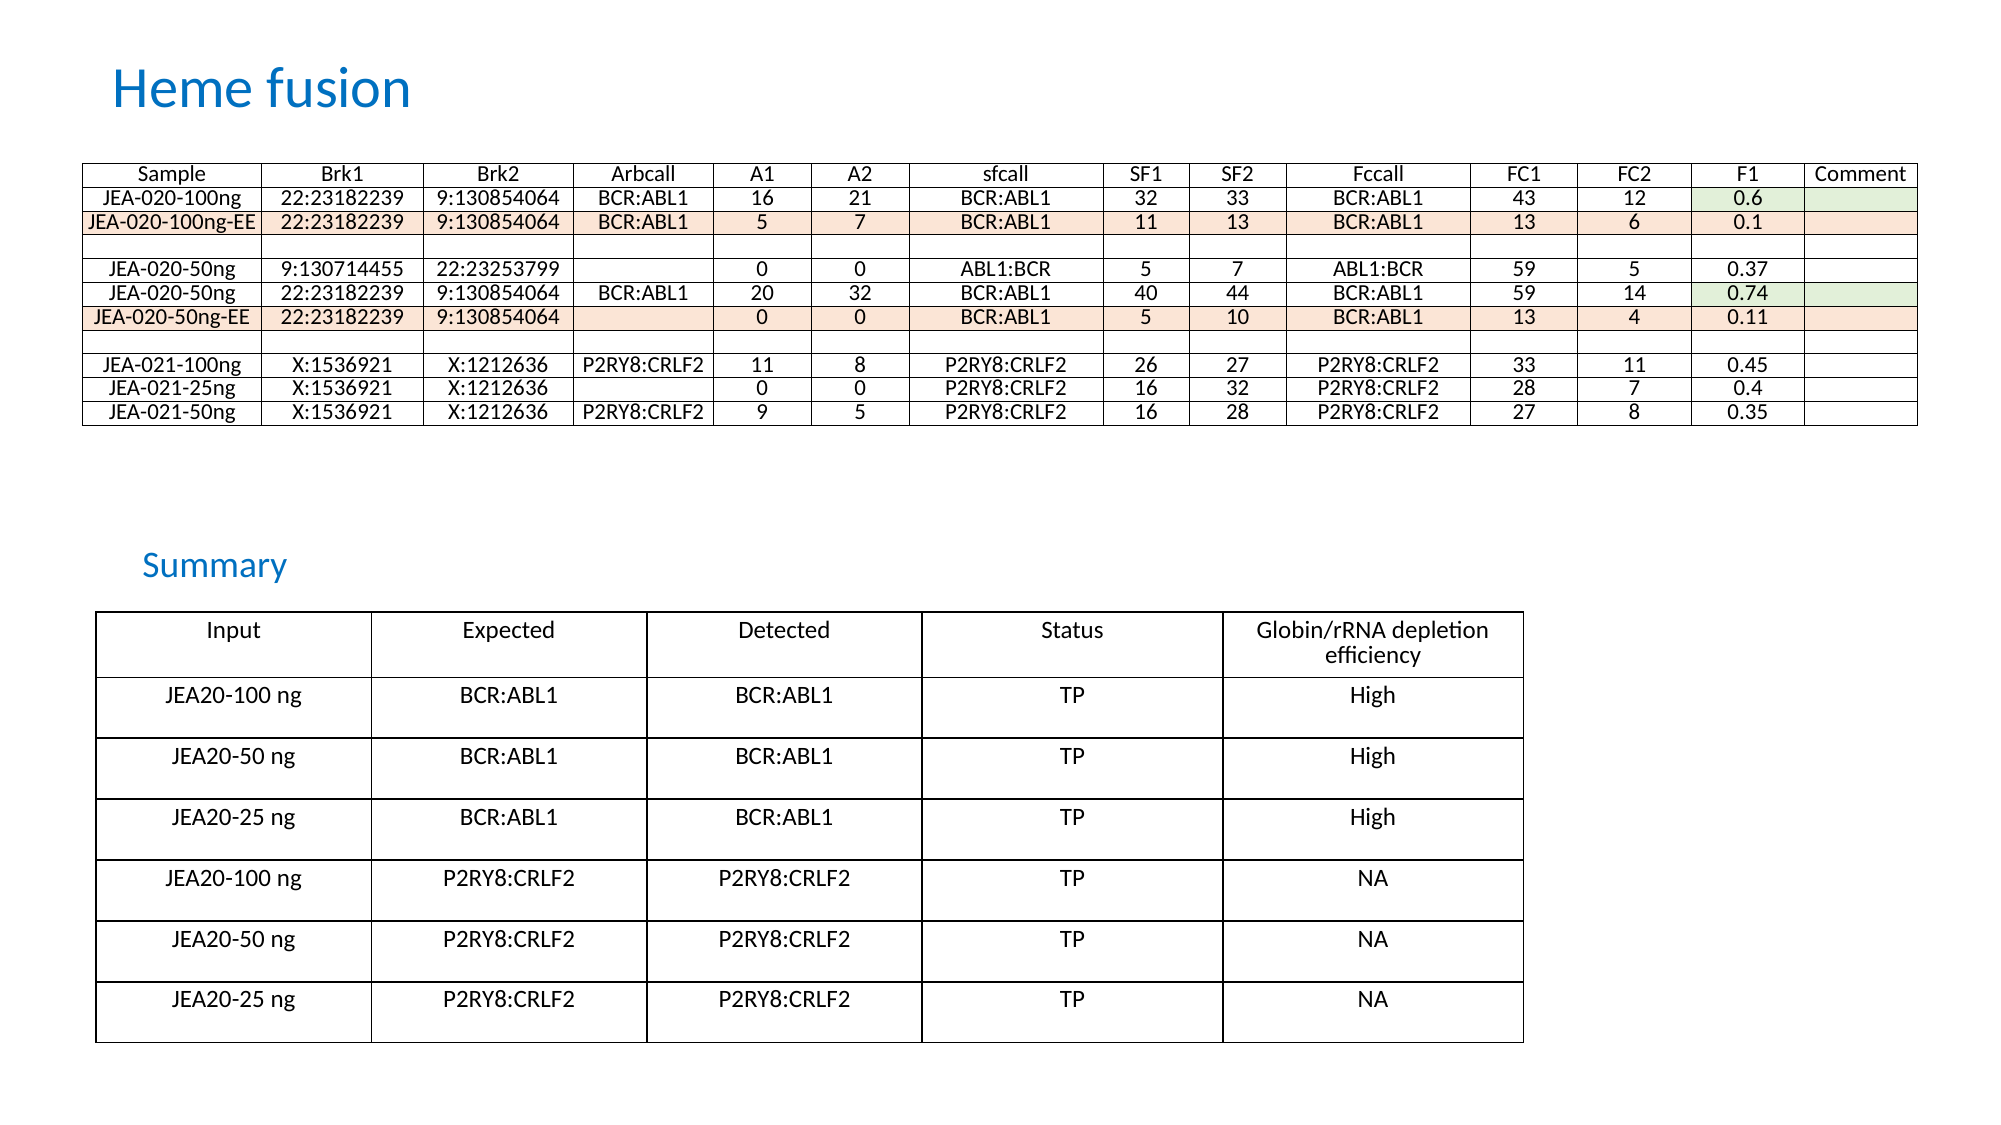

Heme fusion
| Sample | Brk1 | Brk2 | Arbcall | A1 | A2 | sfcall | SF1 | SF2 | Fccall | FC1 | FC2 | F1 | Comment |
| --- | --- | --- | --- | --- | --- | --- | --- | --- | --- | --- | --- | --- | --- |
| JEA-020-100ng | 22:23182239 | 9:130854064 | BCR:ABL1 | 16 | 21 | BCR:ABL1 | 32 | 33 | BCR:ABL1 | 43 | 12 | 0.6 |  |
| JEA-020-100ng-EE | 22:23182239 | 9:130854064 | BCR:ABL1 | 5 | 7 | BCR:ABL1 | 11 | 13 | BCR:ABL1 | 13 | 6 | 0.1 |  |
|  |  |  |  |  |  |  |  |  |  |  |  |  |  |
| JEA-020-50ng | 9:130714455 | 22:23253799 |  | 0 | 0 | ABL1:BCR | 5 | 7 | ABL1:BCR | 59 | 5 | 0.37 |  |
| JEA-020-50ng | 22:23182239 | 9:130854064 | BCR:ABL1 | 20 | 32 | BCR:ABL1 | 40 | 44 | BCR:ABL1 | 59 | 14 | 0.74 |  |
| JEA-020-50ng-EE | 22:23182239 | 9:130854064 |  | 0 | 0 | BCR:ABL1 | 5 | 10 | BCR:ABL1 | 13 | 4 | 0.11 |  |
|  |  |  |  |  |  |  |  |  |  |  |  |  |  |
| JEA-021-100ng | X:1536921 | X:1212636 | P2RY8:CRLF2 | 11 | 8 | P2RY8:CRLF2 | 26 | 27 | P2RY8:CRLF2 | 33 | 11 | 0.45 |  |
| JEA-021-25ng | X:1536921 | X:1212636 |  | 0 | 0 | P2RY8:CRLF2 | 16 | 32 | P2RY8:CRLF2 | 28 | 7 | 0.4 |  |
| JEA-021-50ng | X:1536921 | X:1212636 | P2RY8:CRLF2 | 9 | 5 | P2RY8:CRLF2 | 16 | 28 | P2RY8:CRLF2 | 27 | 8 | 0.35 |  |
Summary
| Input | Expected | Detected | Status | Globin/rRNA depletion efficiency |
| --- | --- | --- | --- | --- |
| JEA20-100 ng | BCR:ABL1 | BCR:ABL1 | TP | High |
| JEA20-50 ng | BCR:ABL1 | BCR:ABL1 | TP | High |
| JEA20-25 ng | BCR:ABL1 | BCR:ABL1 | TP | High |
| JEA20-100 ng | P2RY8:CRLF2 | P2RY8:CRLF2 | TP | NA |
| JEA20-50 ng | P2RY8:CRLF2 | P2RY8:CRLF2 | TP | NA |
| JEA20-25 ng | P2RY8:CRLF2 | P2RY8:CRLF2 | TP | NA |